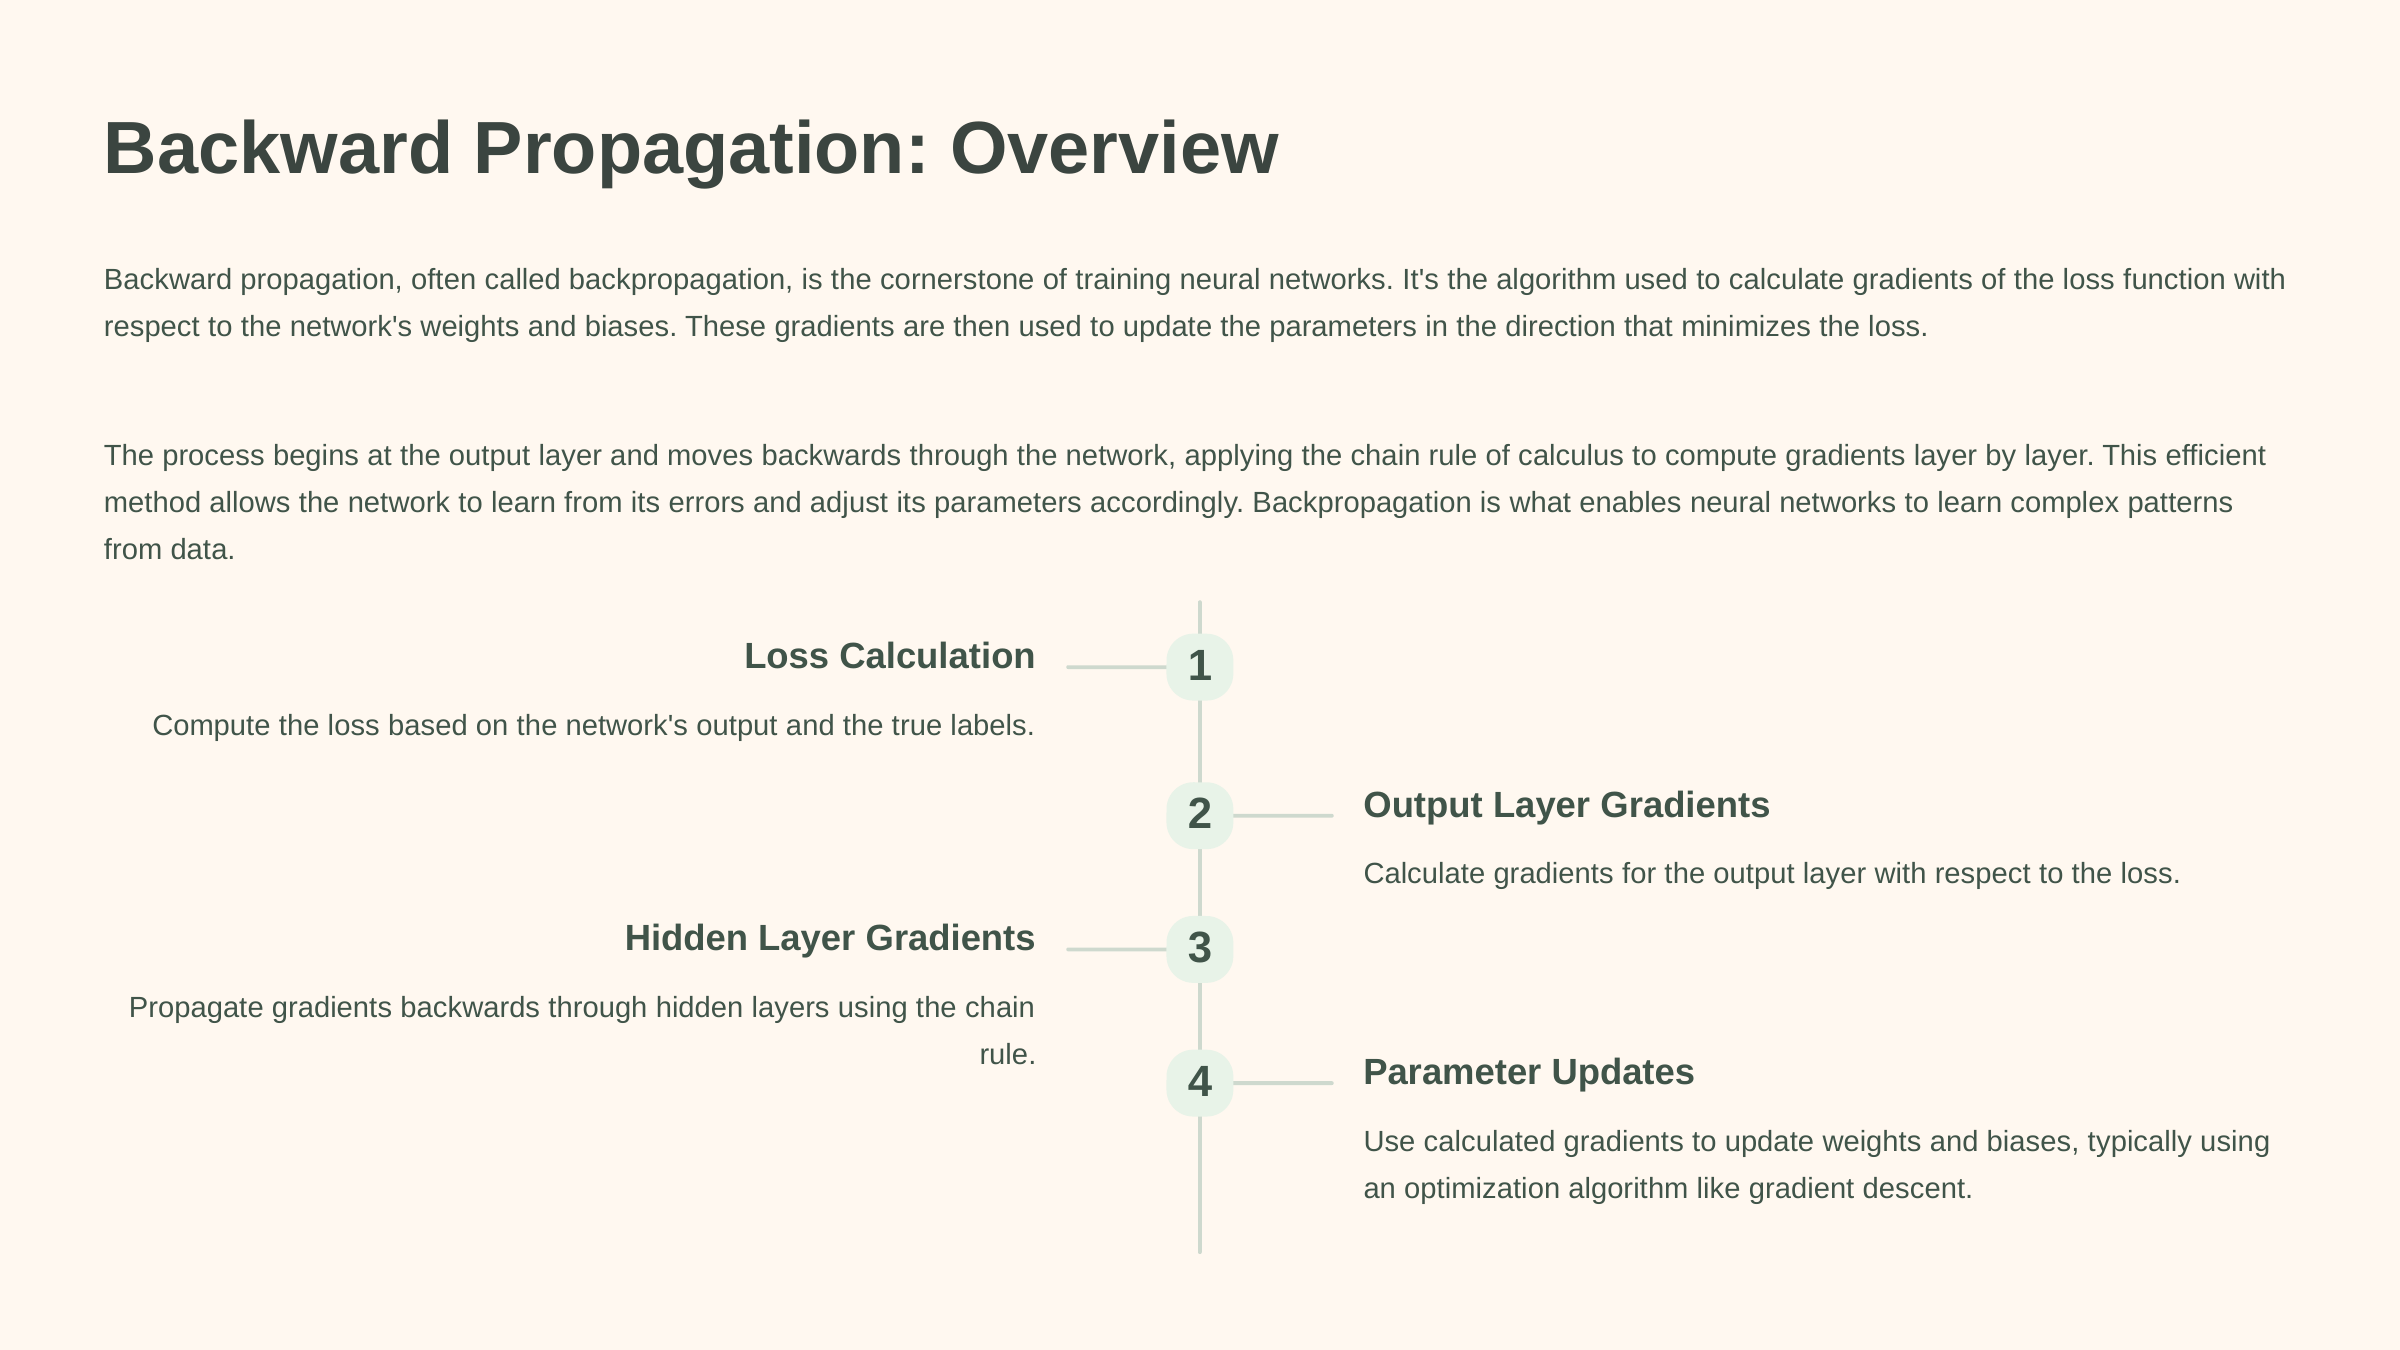

Backward Propagation: Overview
Backward propagation, often called backpropagation, is the cornerstone of training neural networks. It's the algorithm used to calculate gradients of the loss function with respect to the network's weights and biases. These gradients are then used to update the parameters in the direction that minimizes the loss.
The process begins at the output layer and moves backwards through the network, applying the chain rule of calculus to compute gradients layer by layer. This efficient method allows the network to learn from its errors and adjust its parameters accordingly. Backpropagation is what enables neural networks to learn complex patterns from data.

Loss Calculation

1

Compute the loss based on the network's output and the true labels.
Output Layer Gradients

2

Calculate gradients for the output layer with respect to the loss.
Hidden Layer Gradients

3

Propagate gradients backwards through hidden layers using the chain rule.
Parameter Updates

4

Use calculated gradients to update weights and biases, typically using an optimization algorithm like gradient descent.